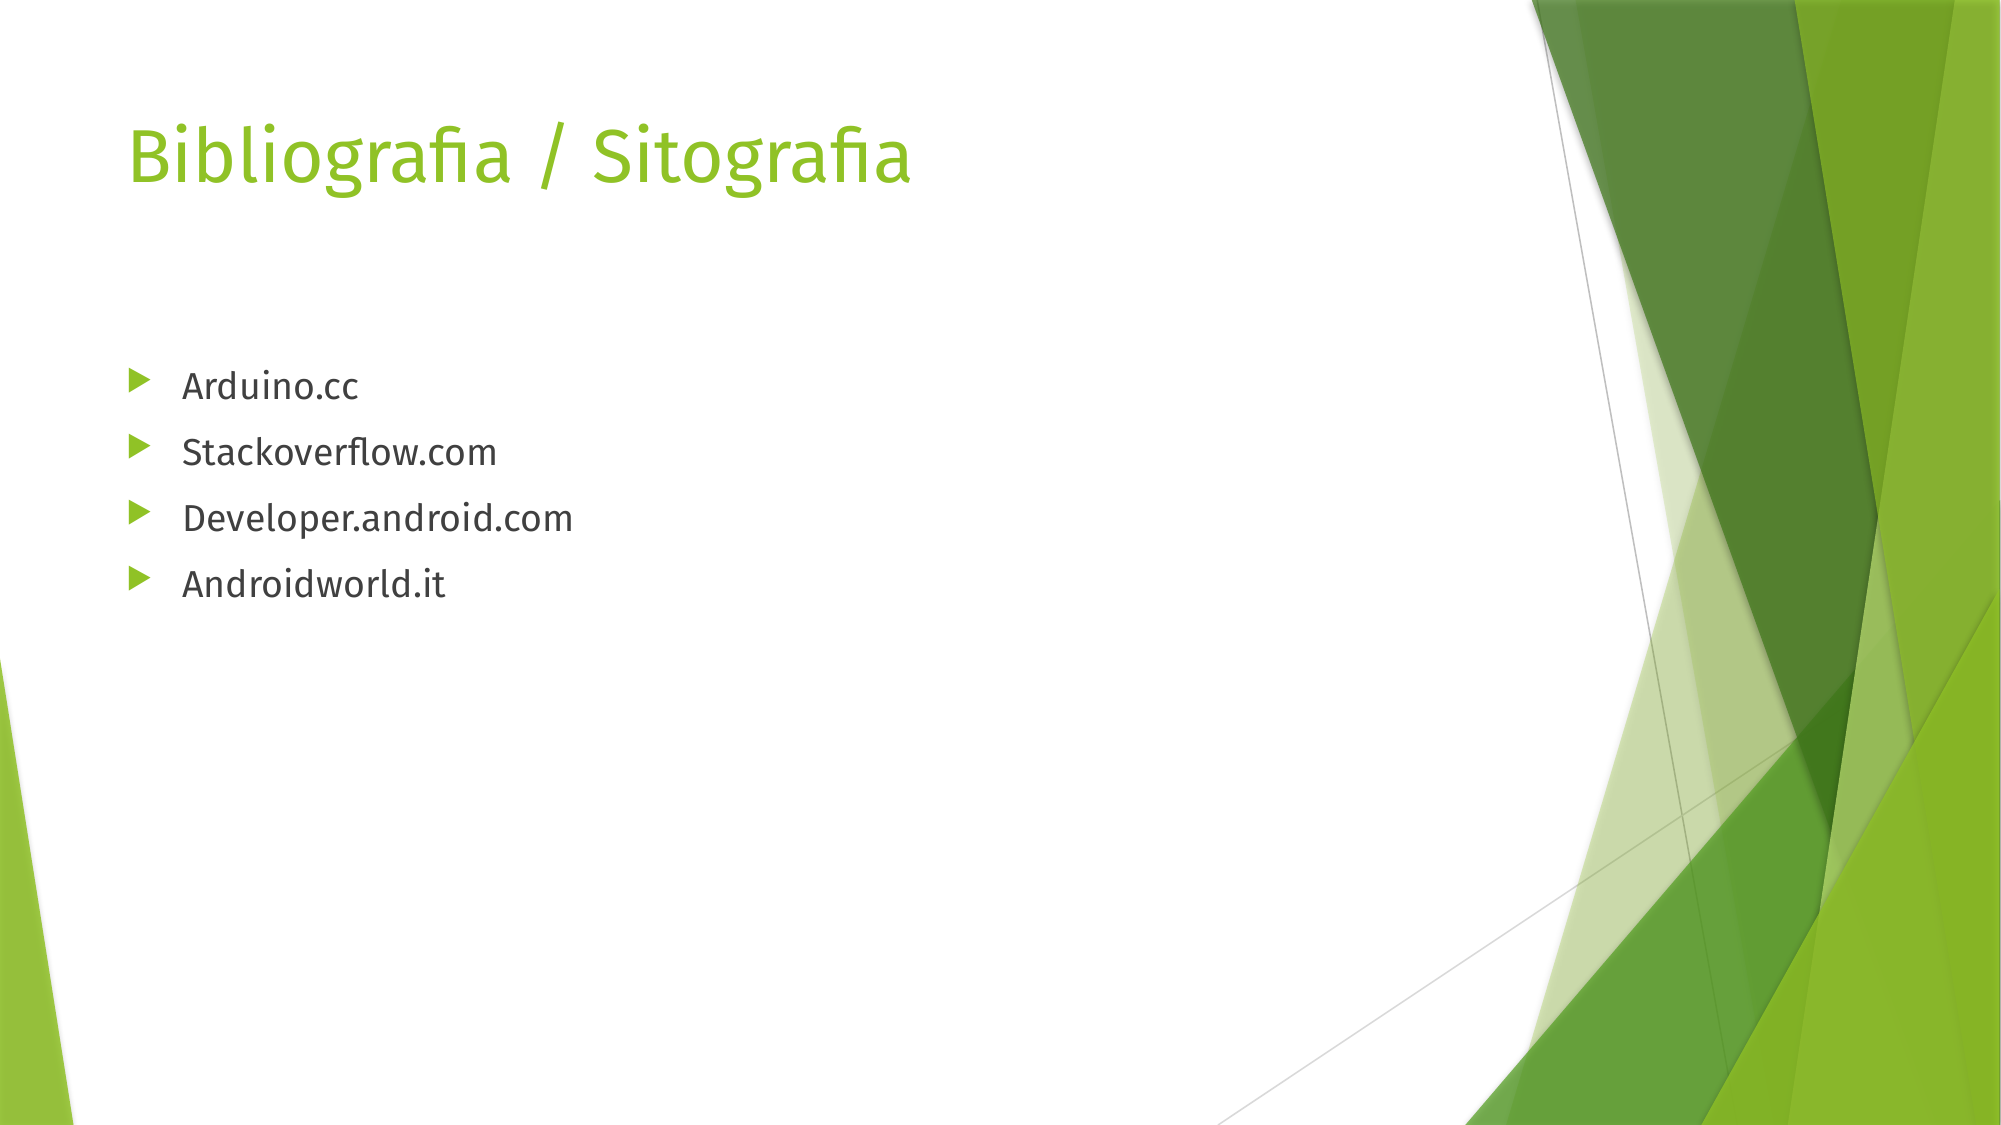

# Bibliografia / Sitografia
Arduino.cc
Stackoverflow.com
Developer.android.com
Androidworld.it